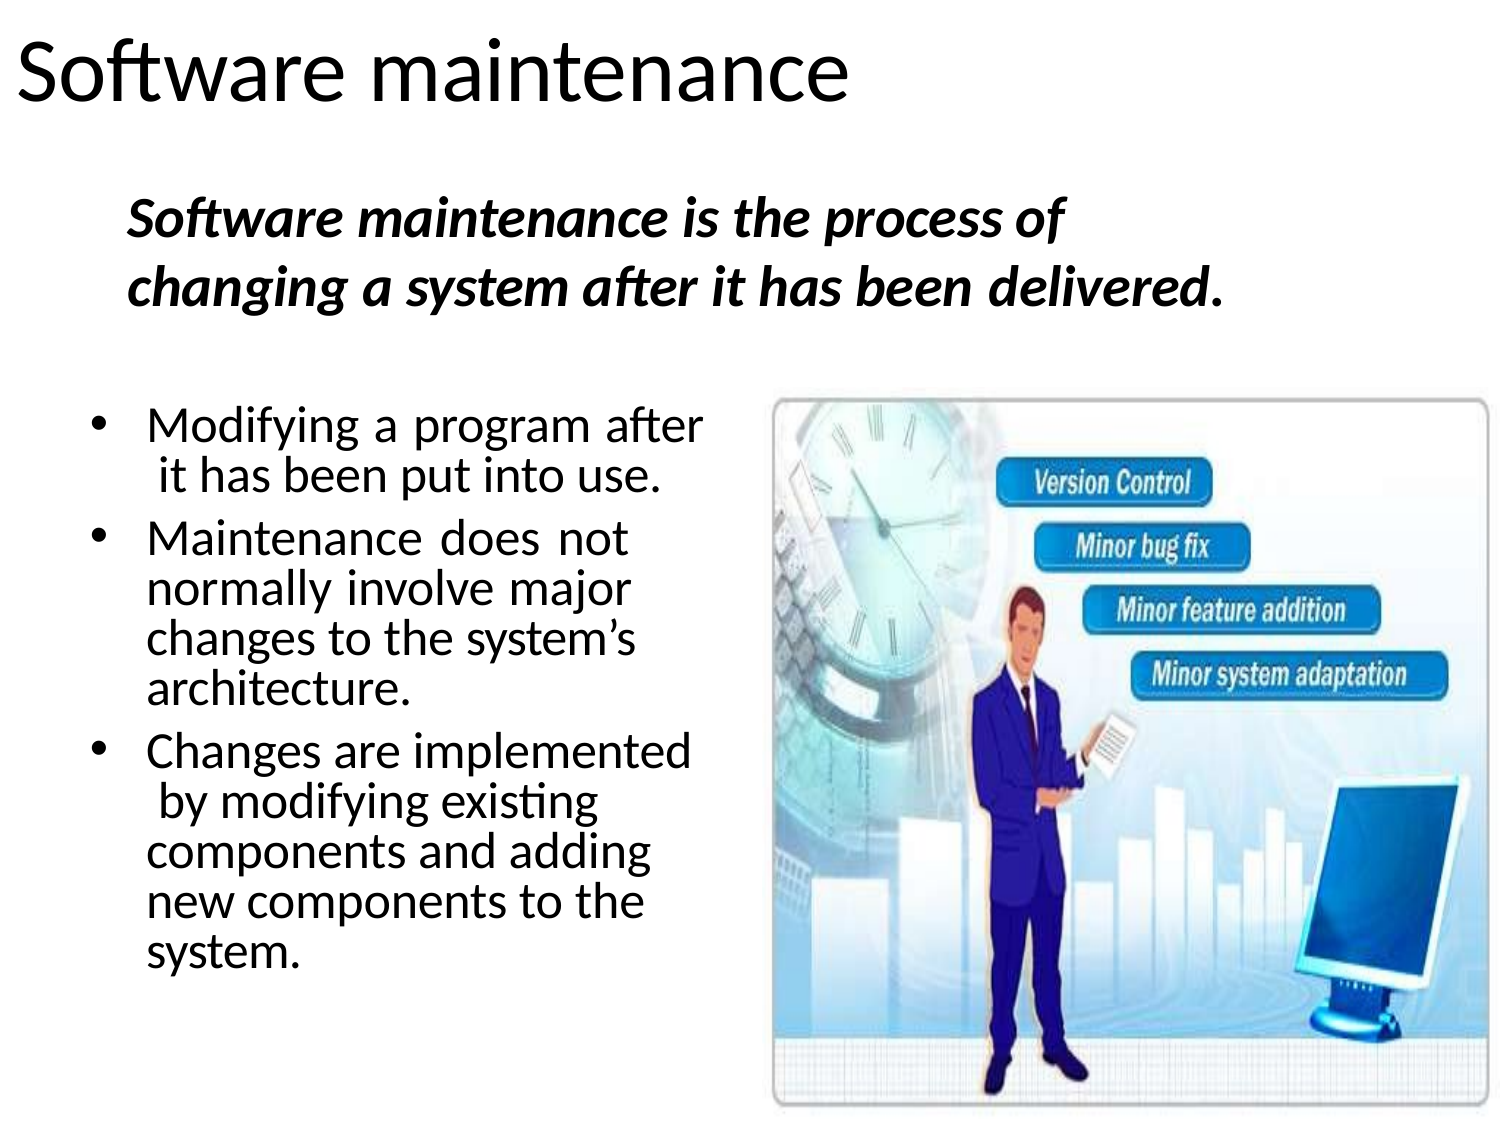

# Software maintenance
Software maintenance is the process of  changing a system after it has been delivered.

Modifying a program after  it has been put into use.
Maintenance does not  normally involve major  changes to the system’s  architecture.
Changes are implemented  by modifying existing  components and adding  new components to the  system.